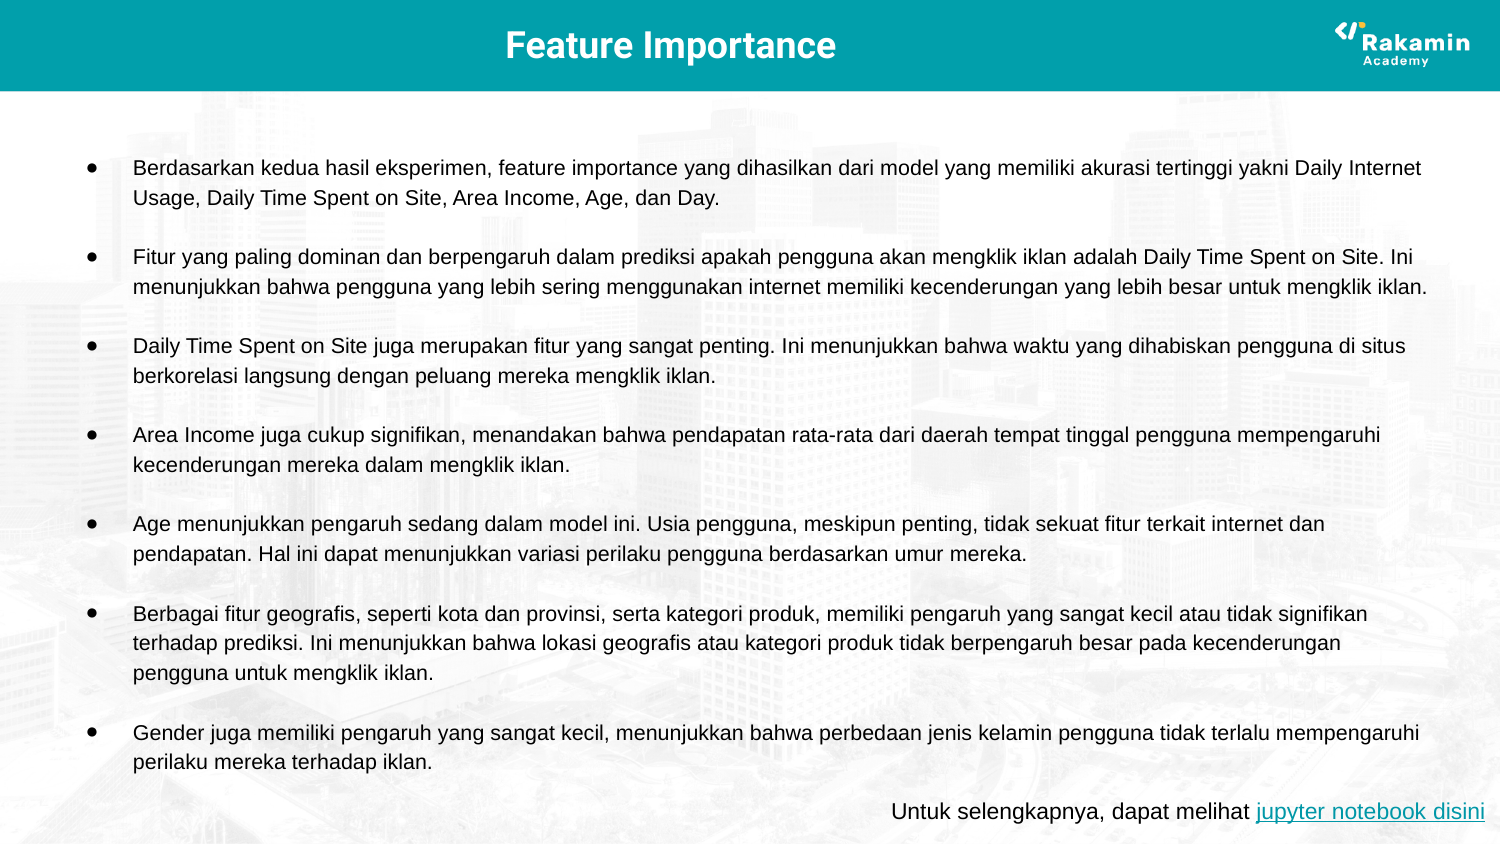

# Feature Importance
Berdasarkan kedua hasil eksperimen, feature importance yang dihasilkan dari model yang memiliki akurasi tertinggi yakni Daily Internet Usage, Daily Time Spent on Site, Area Income, Age, dan Day.

Fitur yang paling dominan dan berpengaruh dalam prediksi apakah pengguna akan mengklik iklan adalah Daily Time Spent on Site. Ini menunjukkan bahwa pengguna yang lebih sering menggunakan internet memiliki kecenderungan yang lebih besar untuk mengklik iklan.

Daily Time Spent on Site juga merupakan fitur yang sangat penting. Ini menunjukkan bahwa waktu yang dihabiskan pengguna di situs berkorelasi langsung dengan peluang mereka mengklik iklan.

Area Income juga cukup signifikan, menandakan bahwa pendapatan rata-rata dari daerah tempat tinggal pengguna mempengaruhi kecenderungan mereka dalam mengklik iklan.

Age menunjukkan pengaruh sedang dalam model ini. Usia pengguna, meskipun penting, tidak sekuat fitur terkait internet dan pendapatan. Hal ini dapat menunjukkan variasi perilaku pengguna berdasarkan umur mereka.

Berbagai fitur geografis, seperti kota dan provinsi, serta kategori produk, memiliki pengaruh yang sangat kecil atau tidak signifikan terhadap prediksi. Ini menunjukkan bahwa lokasi geografis atau kategori produk tidak berpengaruh besar pada kecenderungan pengguna untuk mengklik iklan.

Gender juga memiliki pengaruh yang sangat kecil, menunjukkan bahwa perbedaan jenis kelamin pengguna tidak terlalu mempengaruhi perilaku mereka terhadap iklan.
Untuk selengkapnya, dapat melihat jupyter notebook disini